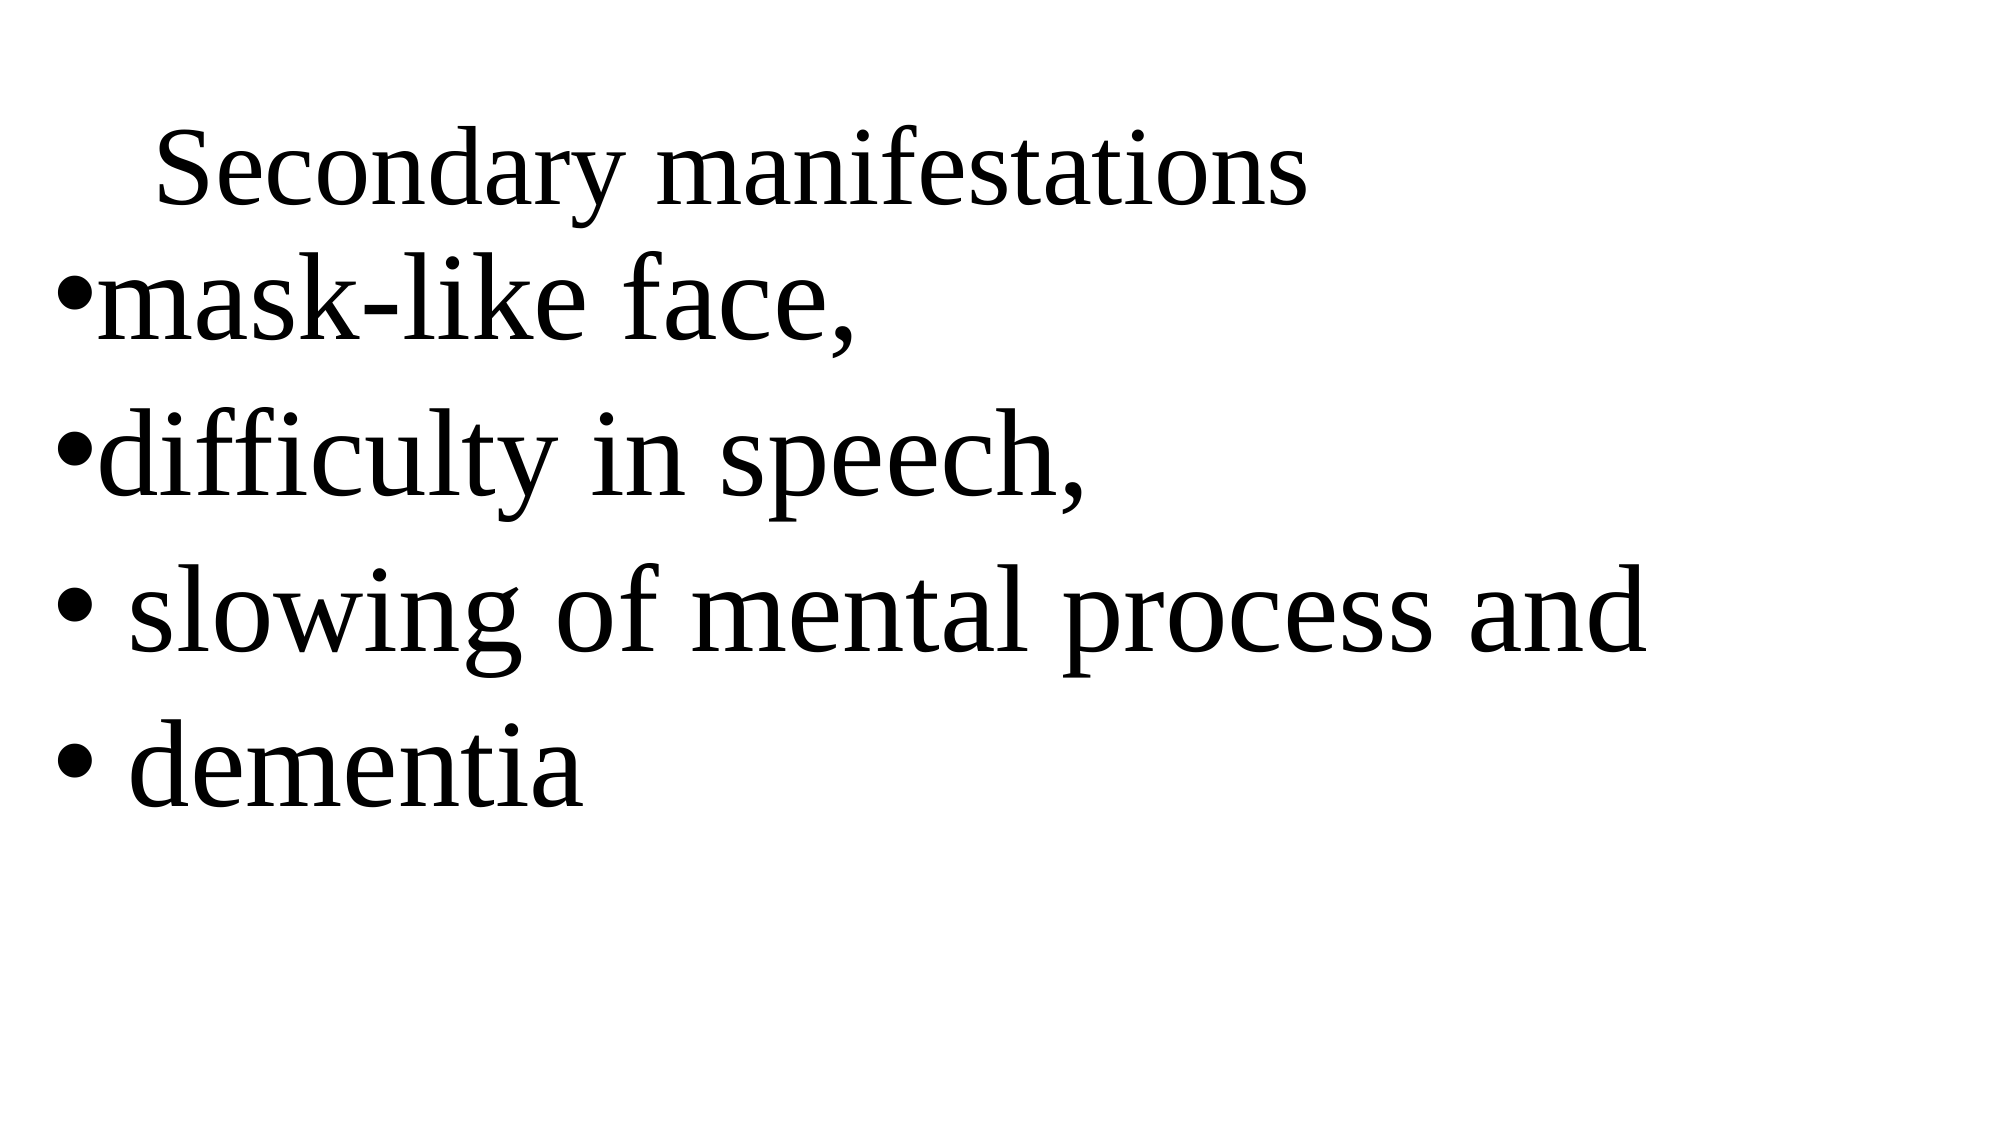

# Secondary manifestations
mask-like face,
difficulty in speech,
 slowing of mental process and
 dementia